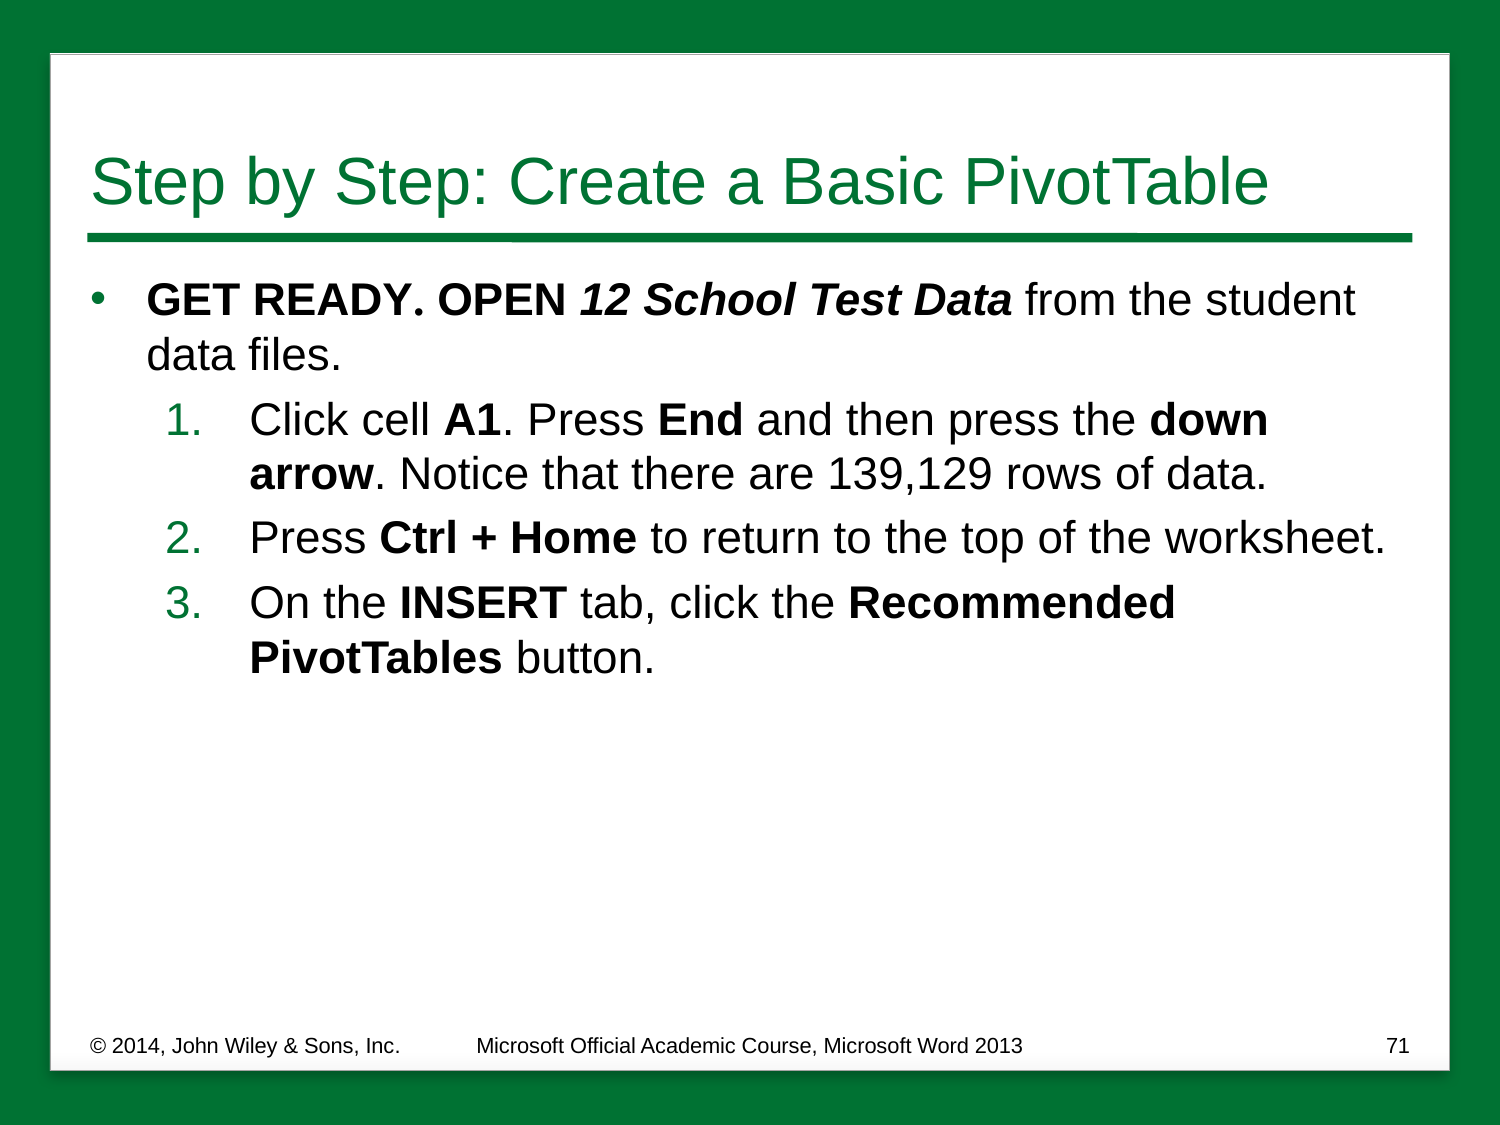

# Step by Step: Create a Basic PivotTable
GET READY. OPEN 12 School Test Data from the student data files.
Click cell A1. Press End and then press the down arrow. Notice that there are 139,129 rows of data.
Press Ctrl + Home to return to the top of the worksheet.
On the INSERT tab, click the Recommended PivotTables button.
© 2014, John Wiley & Sons, Inc.
Microsoft Official Academic Course, Microsoft Word 2013
71